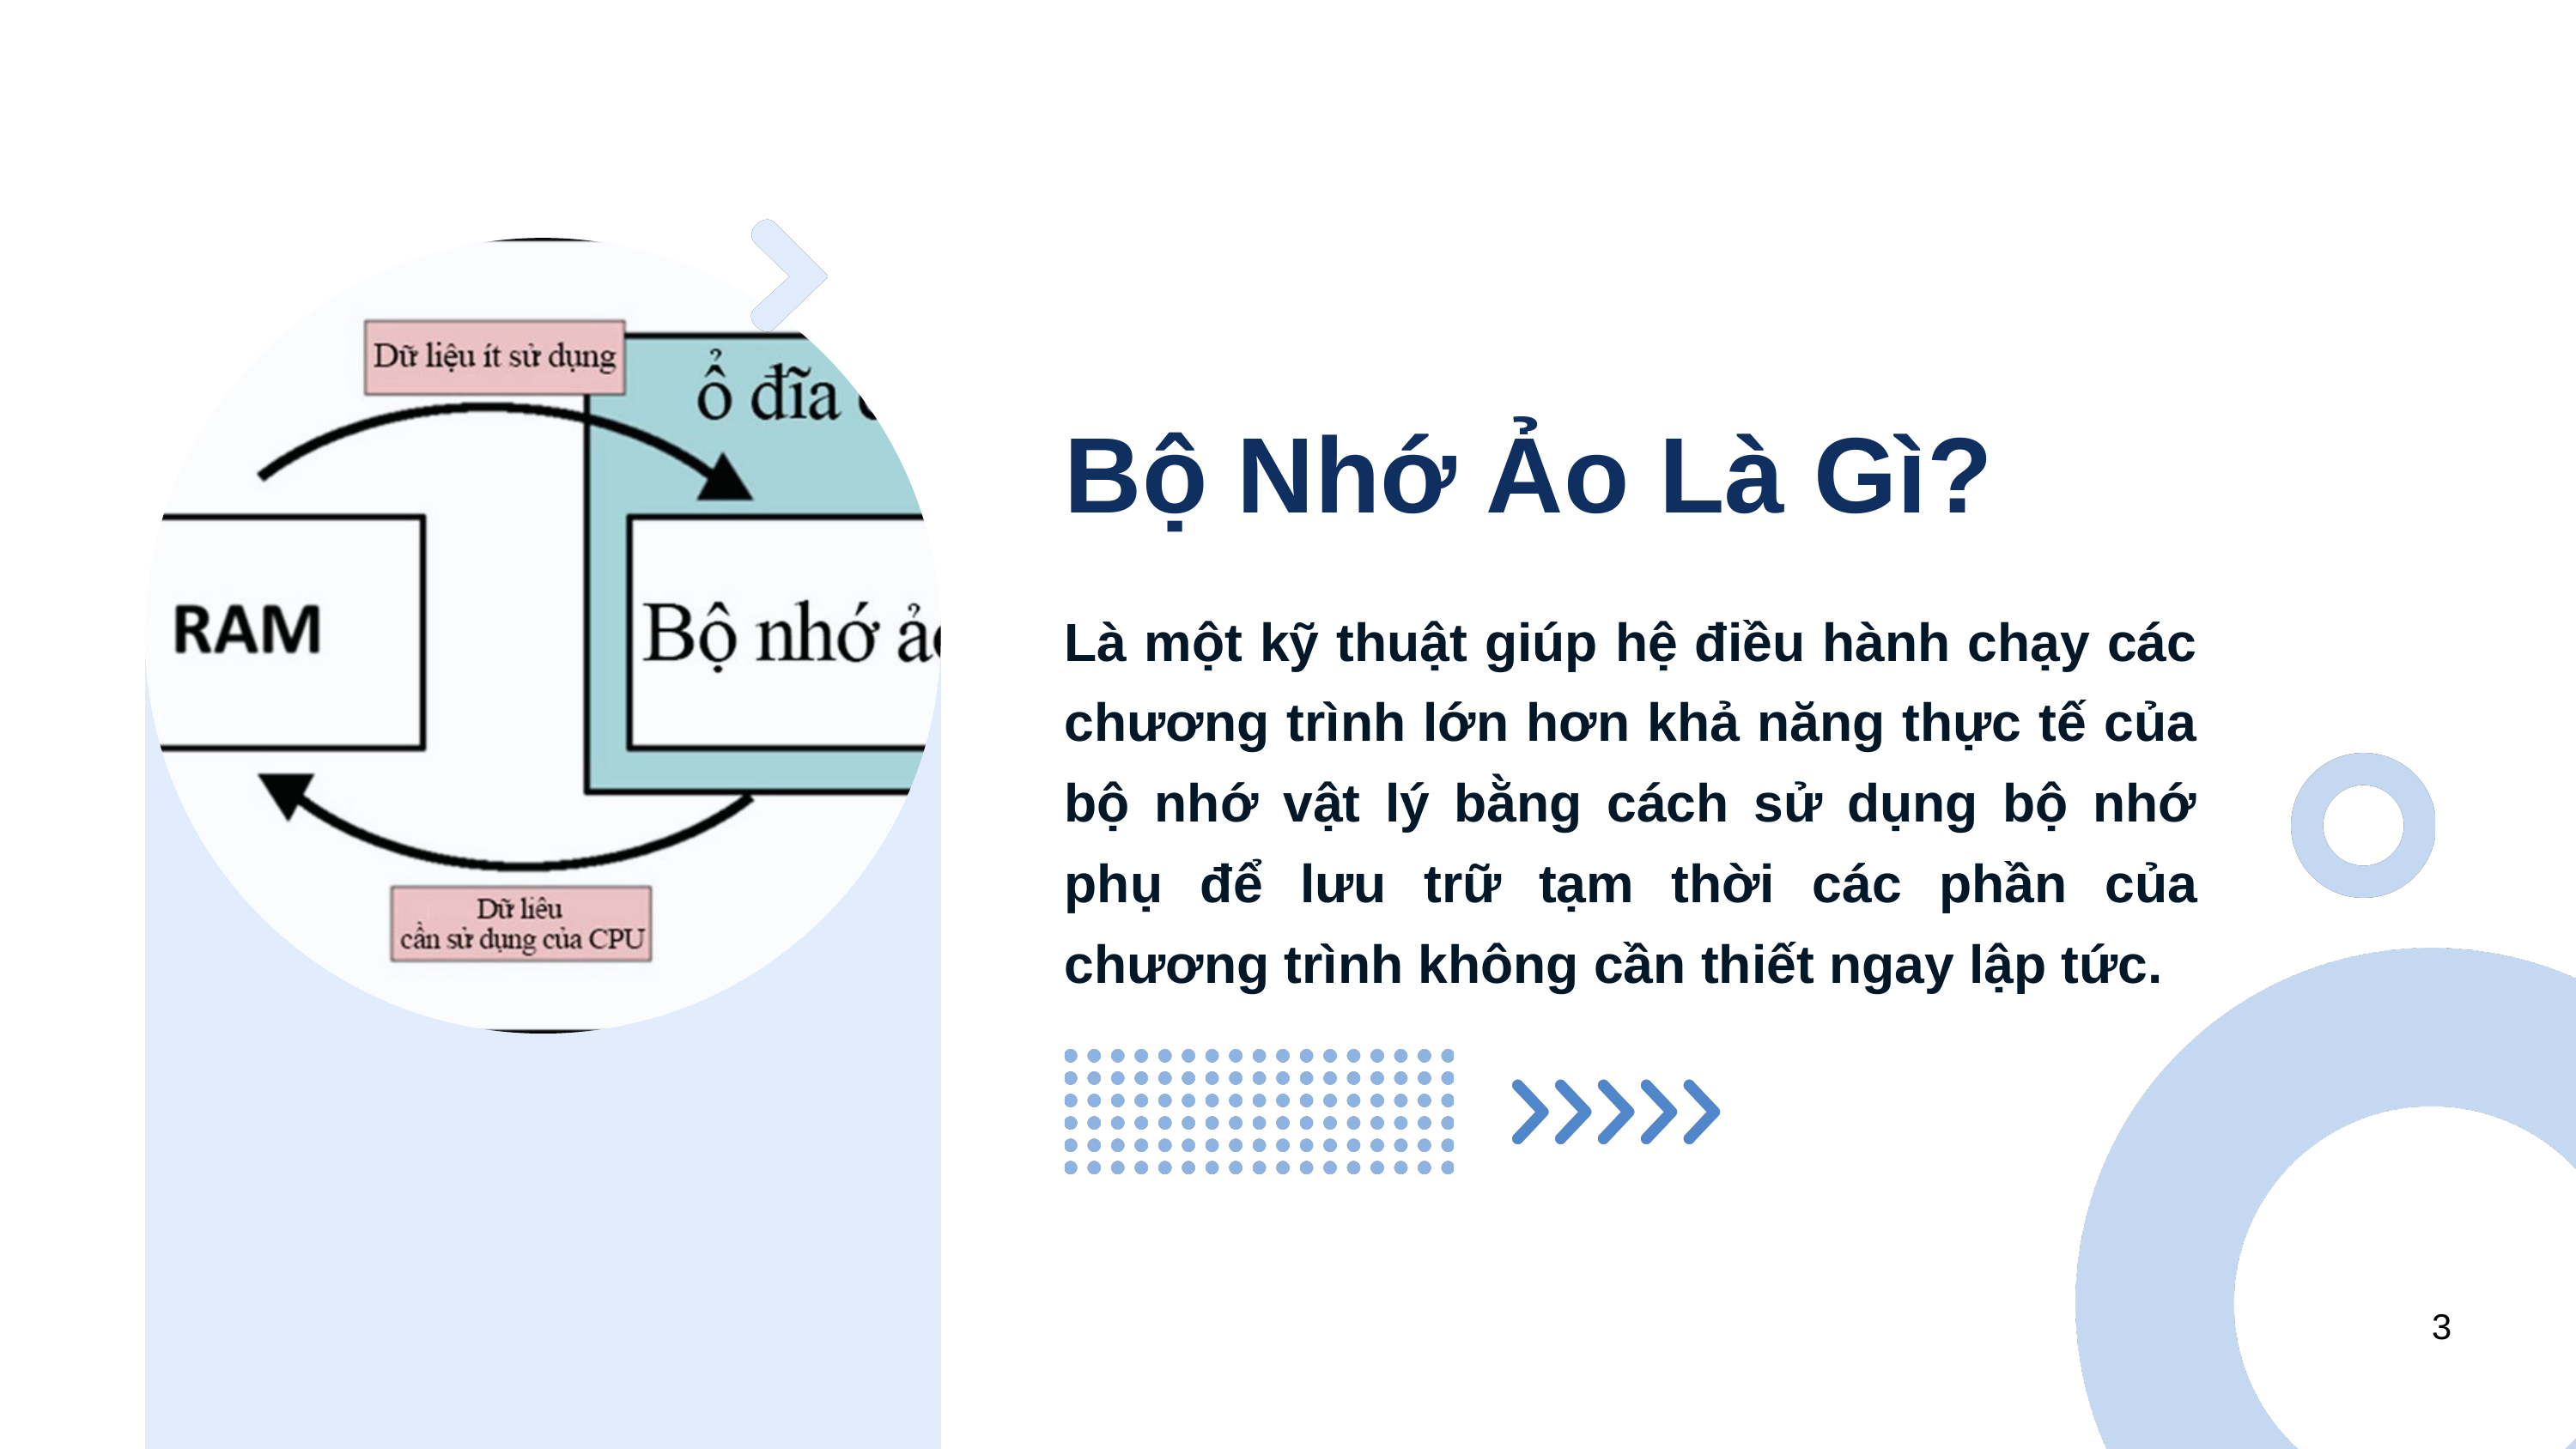

Bộ Nhớ Ảo Là Gì?
Là một kỹ thuật giúp hệ điều hành chạy các chương trình lớn hơn khả năng thực tế của bộ nhớ vật lý bằng cách sử dụng bộ nhớ phụ để lưu trữ tạm thời các phần của chương trình không cần thiết ngay lập tức.

3